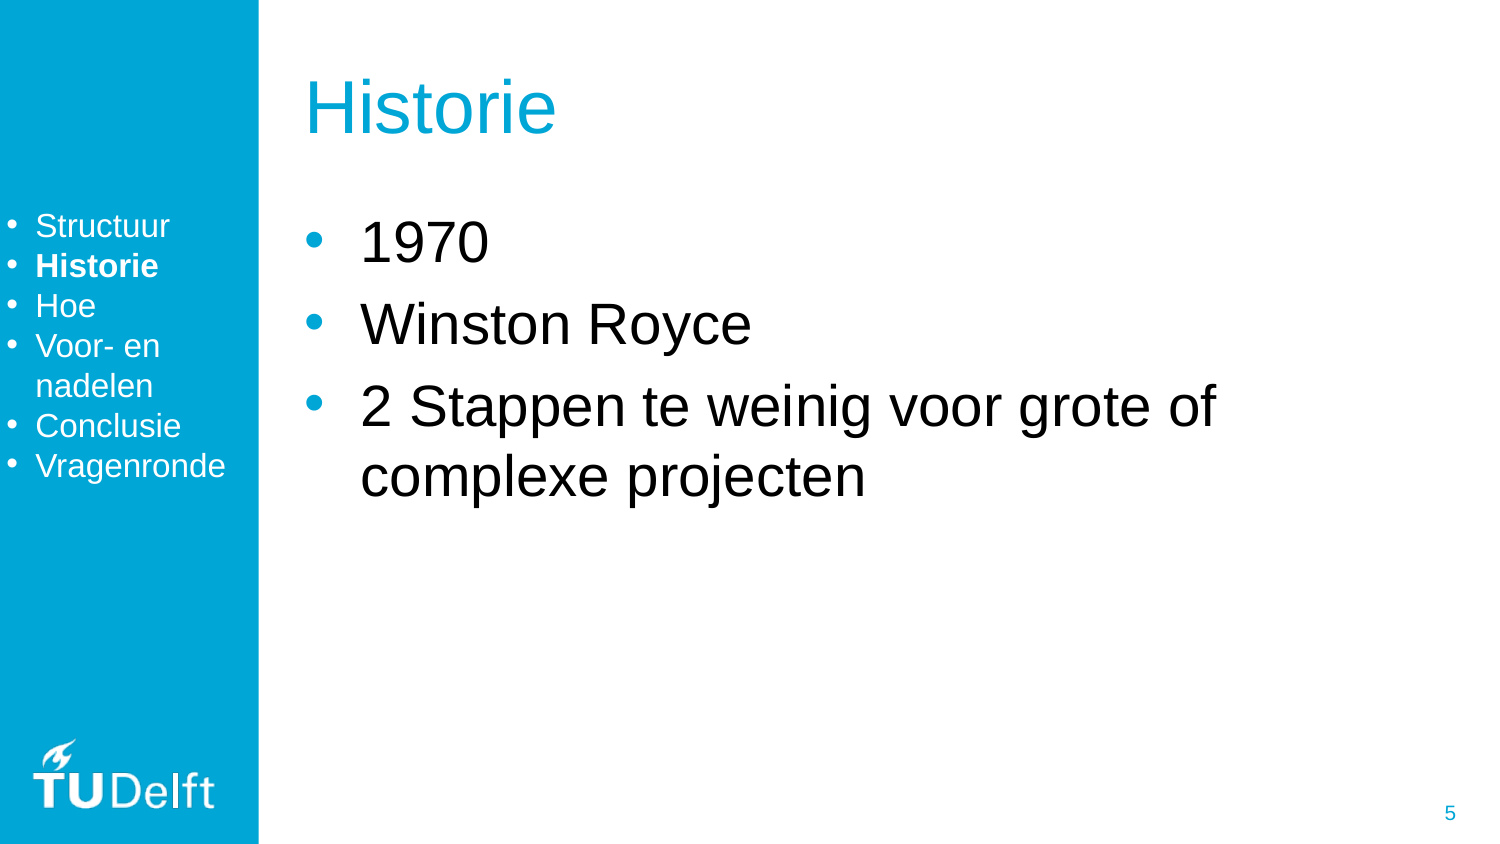

# Historie
1970
Winston Royce
2 Stappen te weinig voor grote of complexe projecten